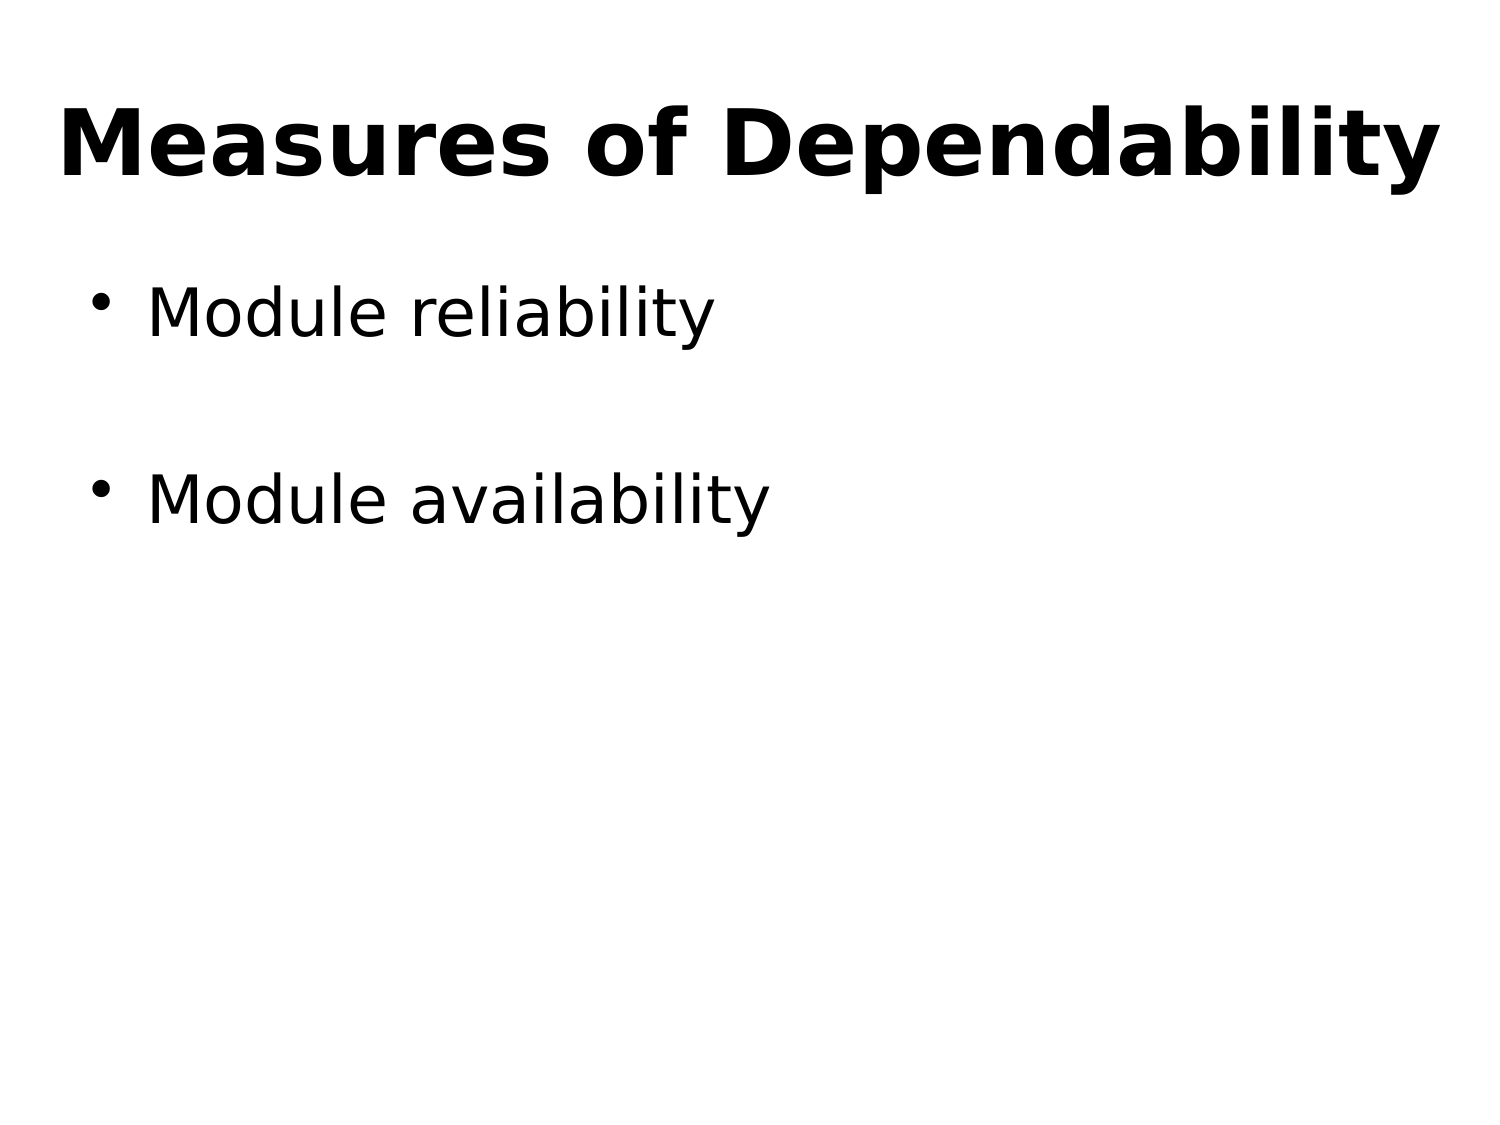

# Measures of Dependability
Module reliability

Module availability